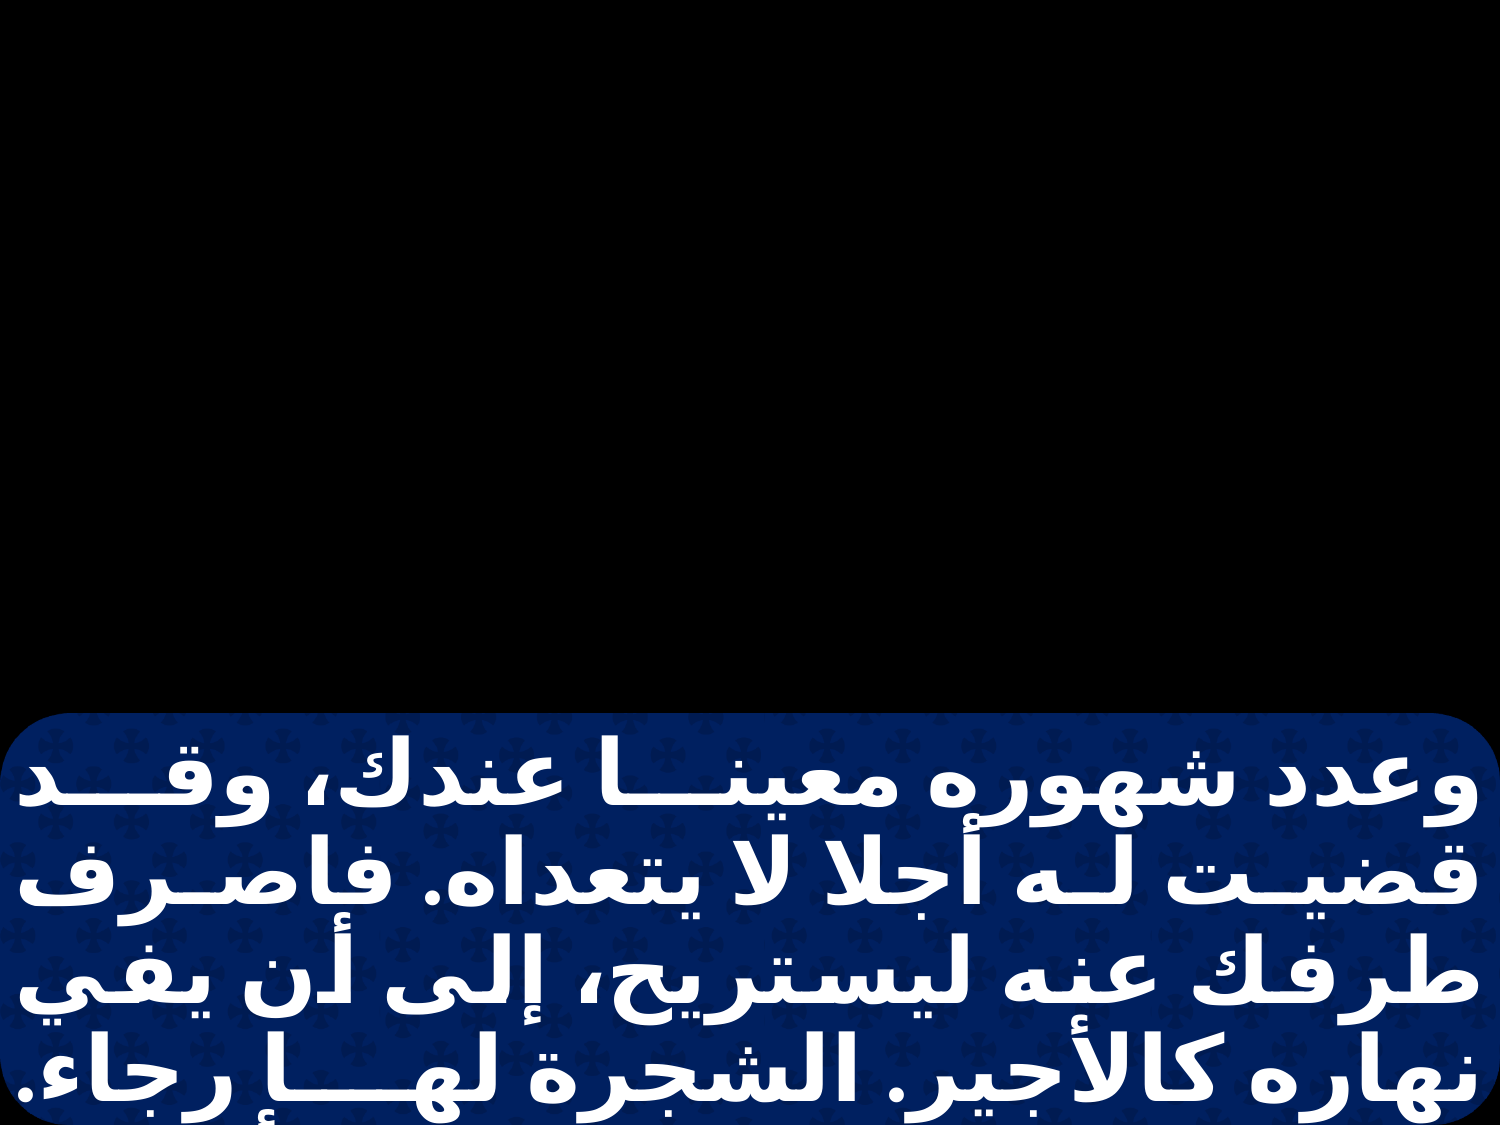

وعدد شهوره معينا عندك، وقد قضيت له أجلا لا يتعداه. فاصرف طرفك عنه ليستريح، إلى أن يفي نهاره كالأجير. الشجرة لها رجاء. فإنها إذا قطعت تخلف أيضا وفراخها لا تزول. وإذا تعتق في